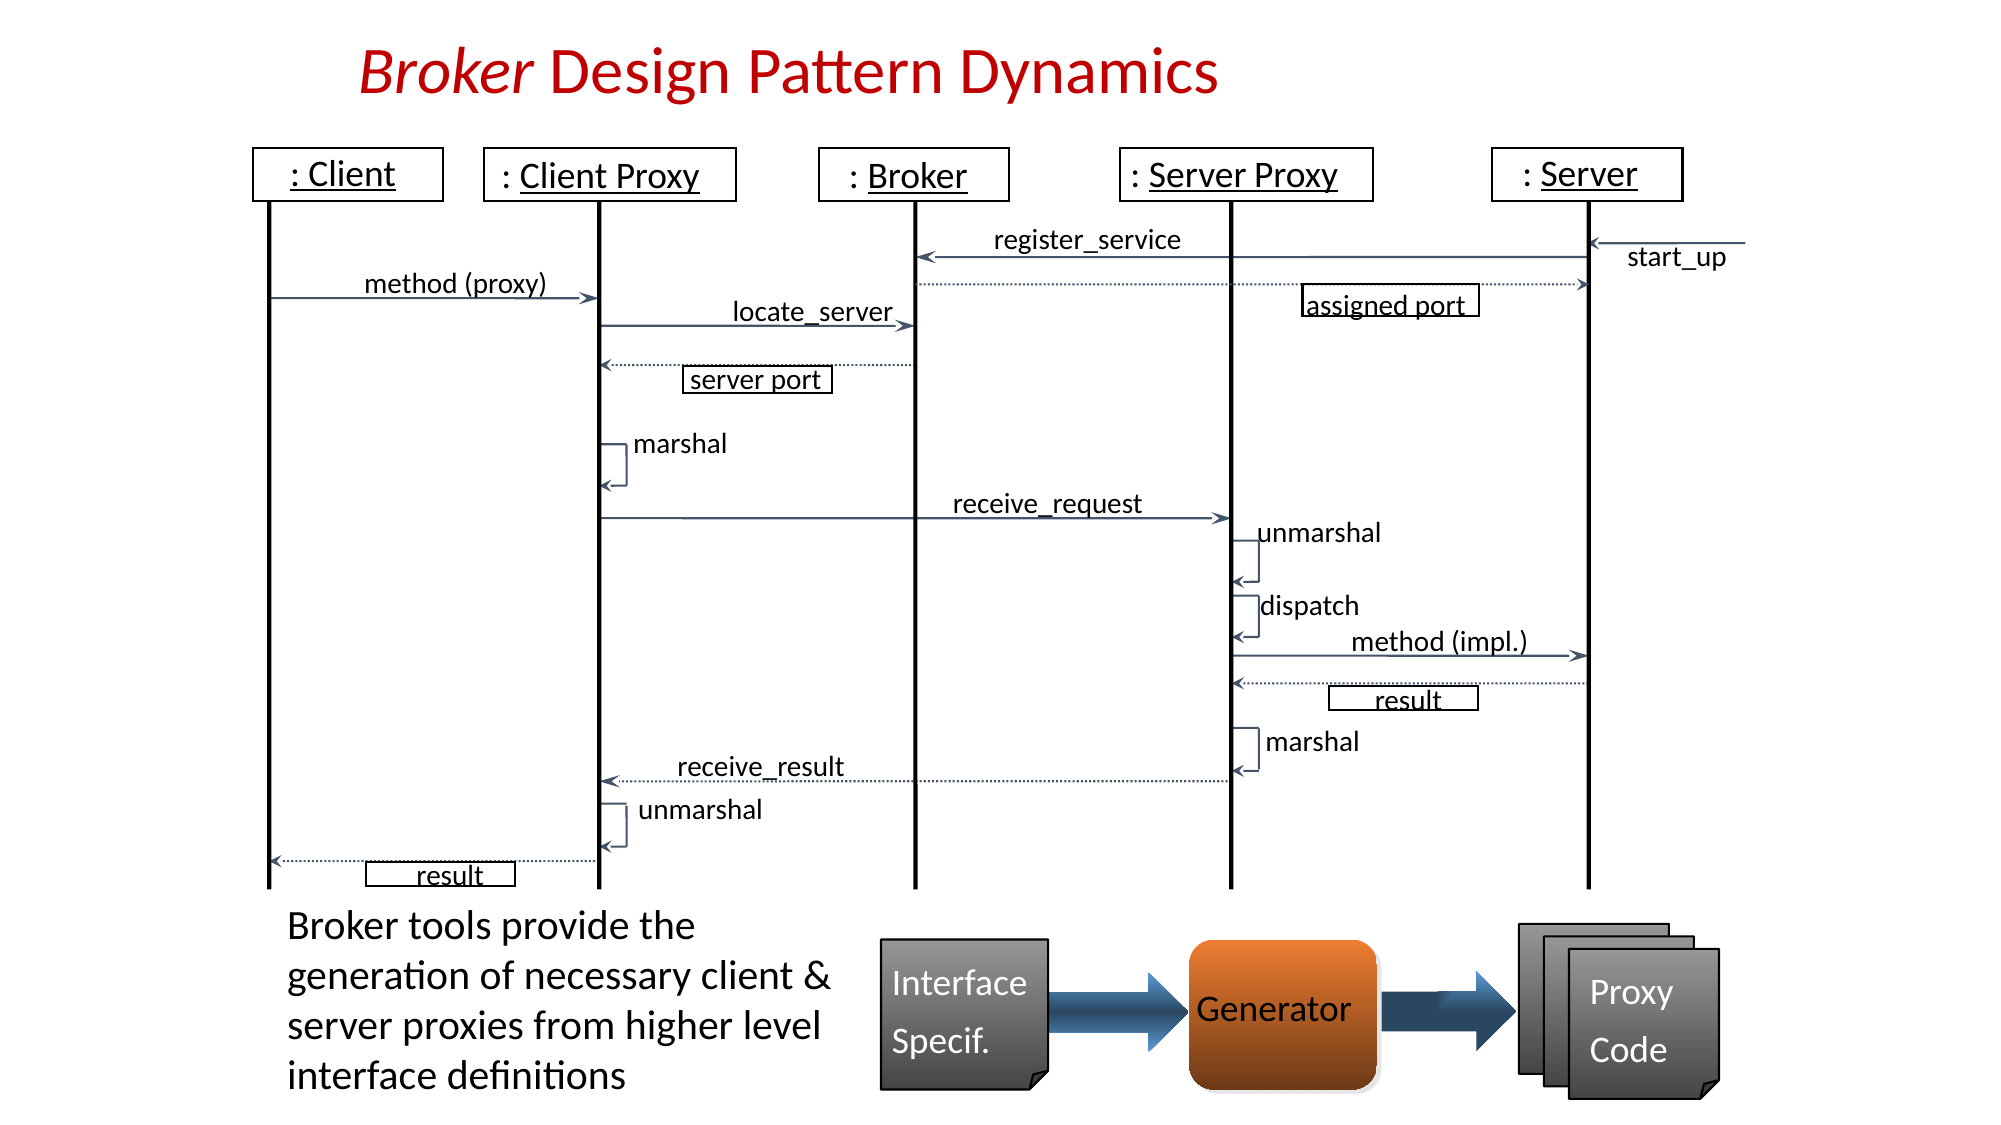

Broker Design Pattern Dynamics
: Client
: Server
: Server Proxy
: Client Proxy
: Broker

register_service
start_up

method (proxy)
assigned port

locate_server

server port

marshal

receive_request

unmarshal

dispatch

method (impl.)

result

marshal

receive_result

unmarshal

result

Broker tools provide the generation of necessary client & server proxies from higher level interface definitions

Proxy
Code

Interface
Specif.

Generator

22